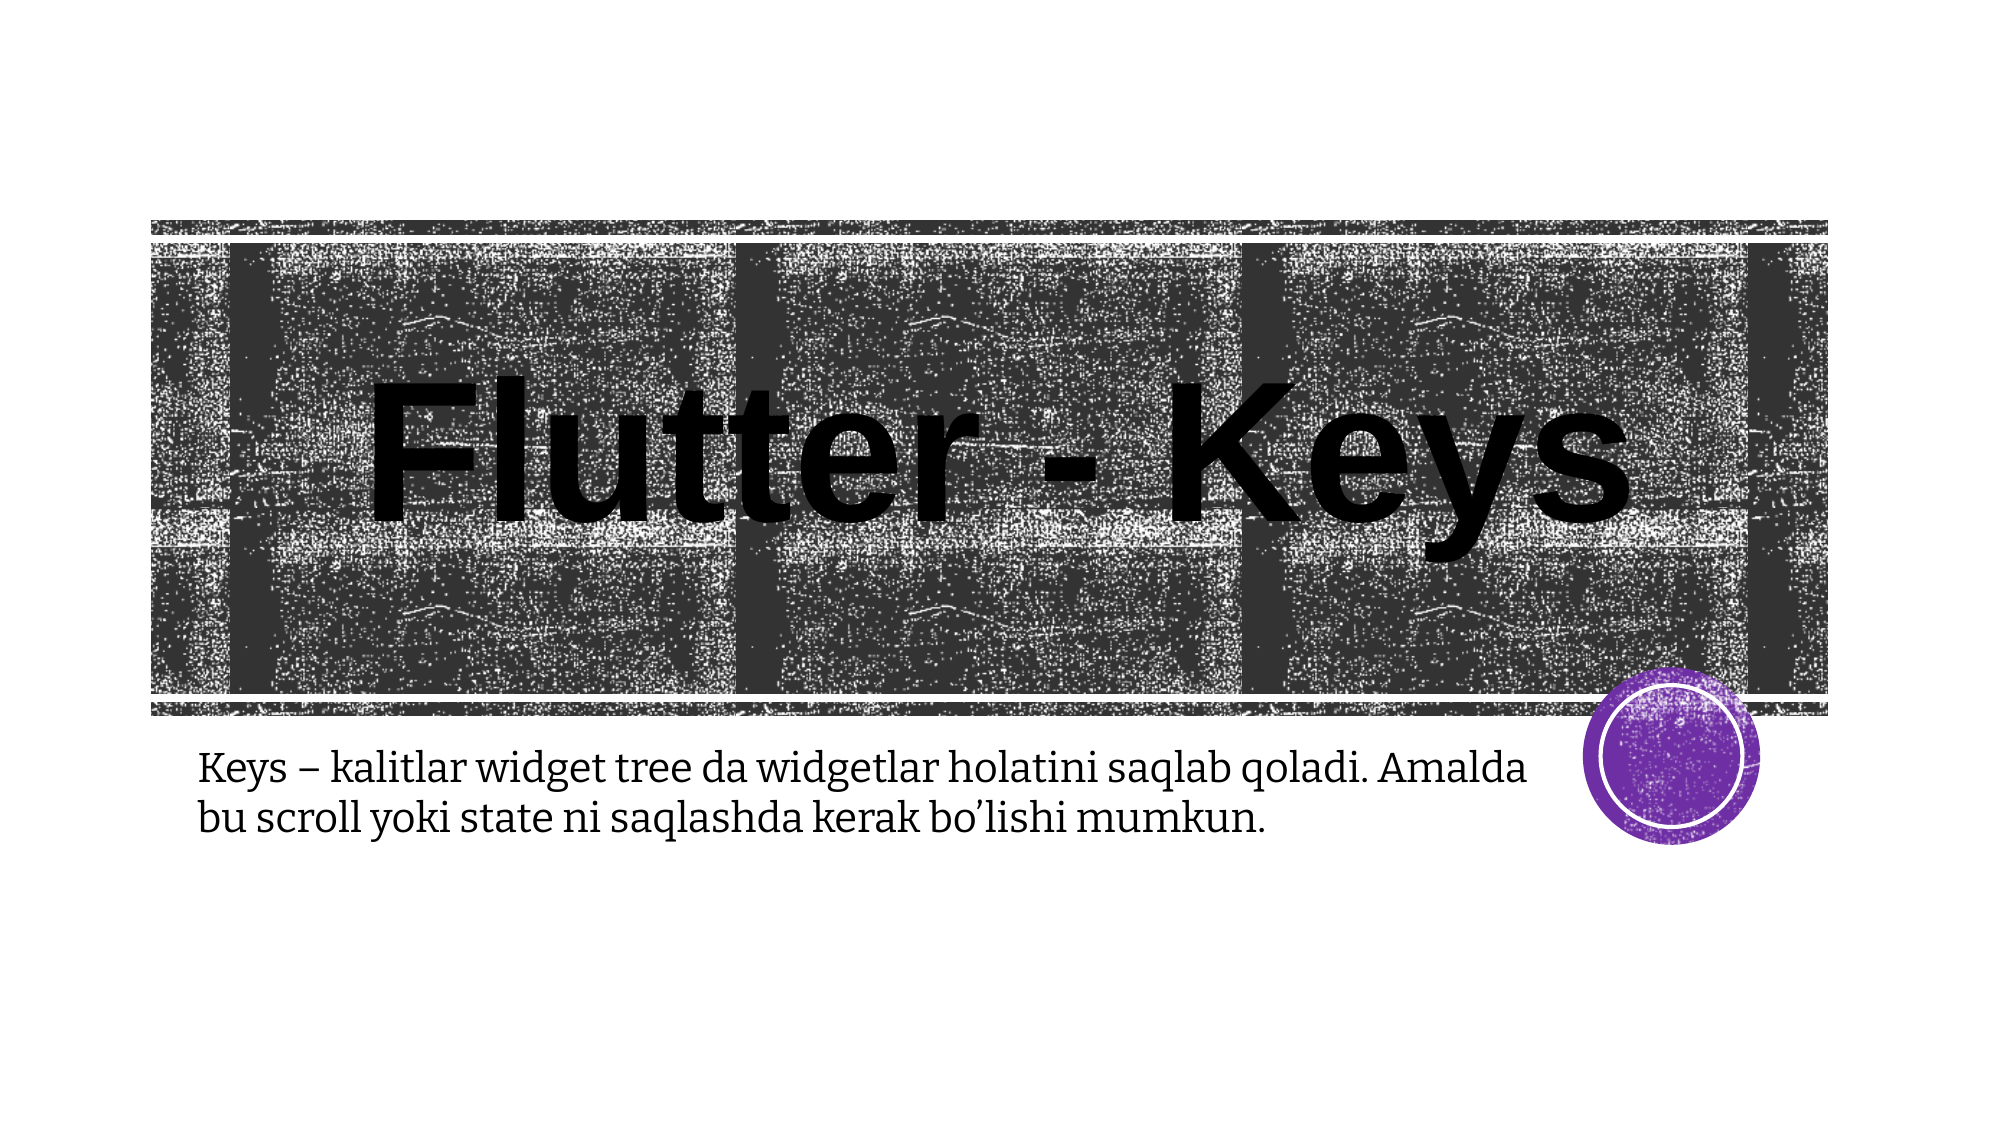

# Flutter - Keys
Keys – kalitlar widget tree da widgetlar holatini saqlab qoladi. Amalda bu scroll yoki state ni saqlashda kerak bo’lishi mumkun.